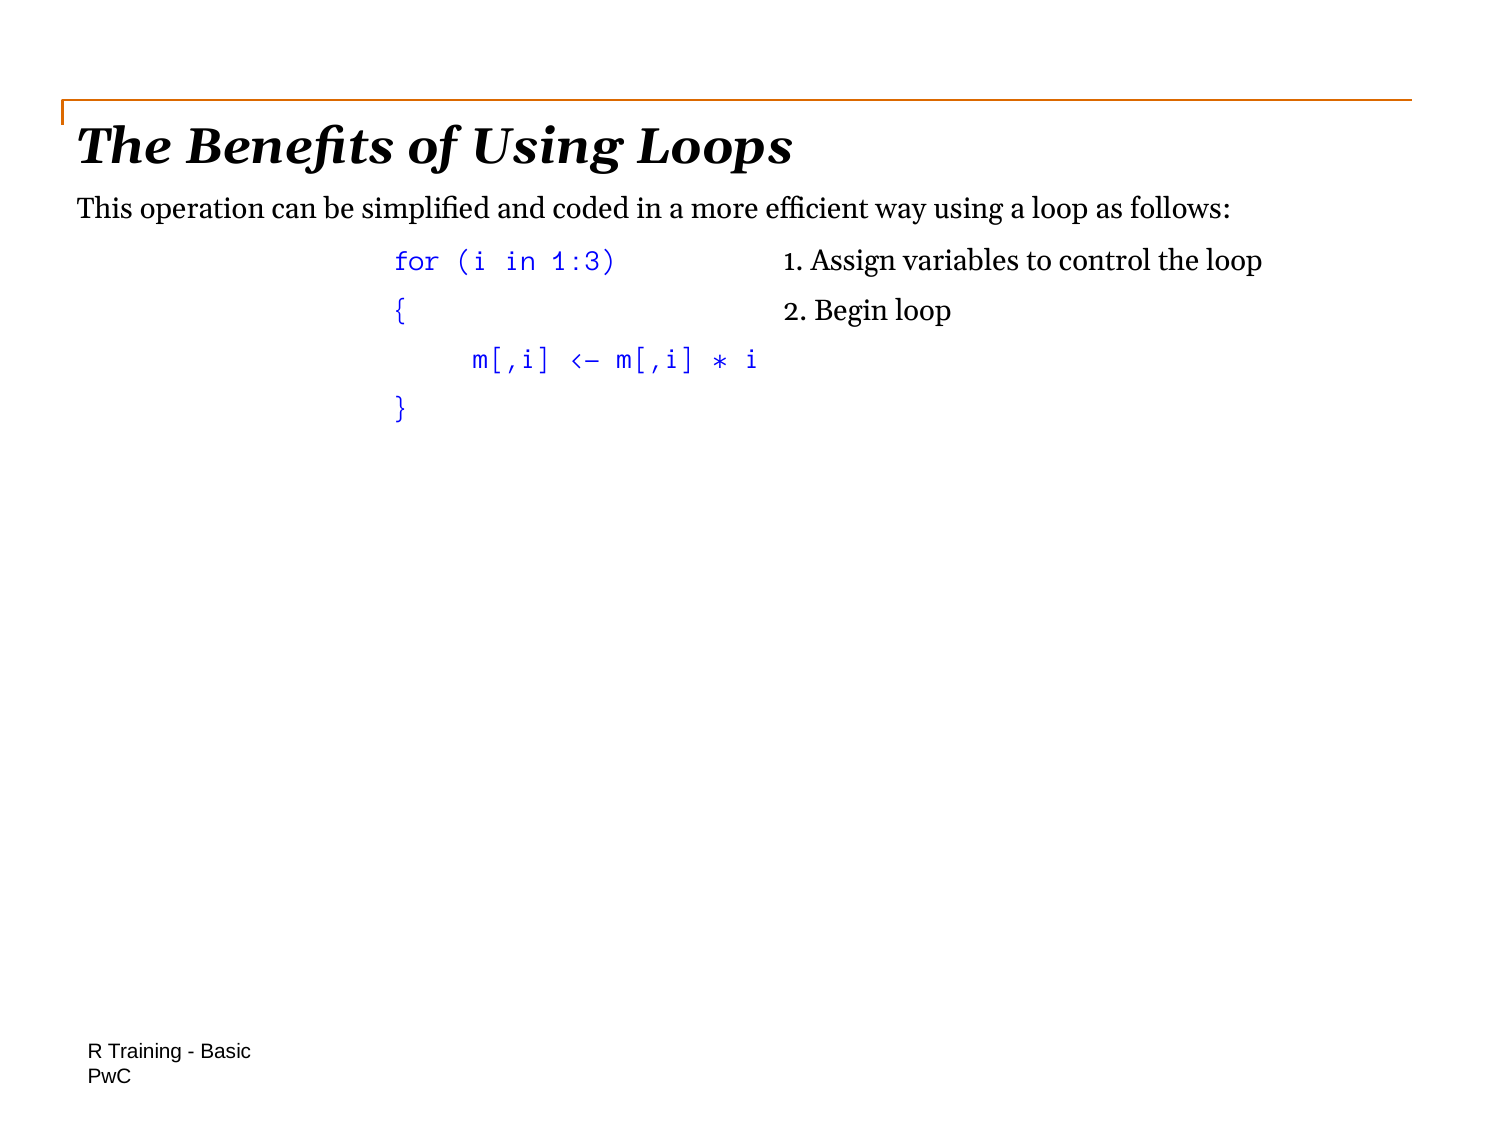

# The Benefits of Using Loops
This operation can be simplified and coded in a more efficient way using a loop as follows:

for (i in 1:3)
{
     m[,i] <- m[,i] * i
}
1. Assign variables to control the loop
2. Begin loop
R Training - Basic